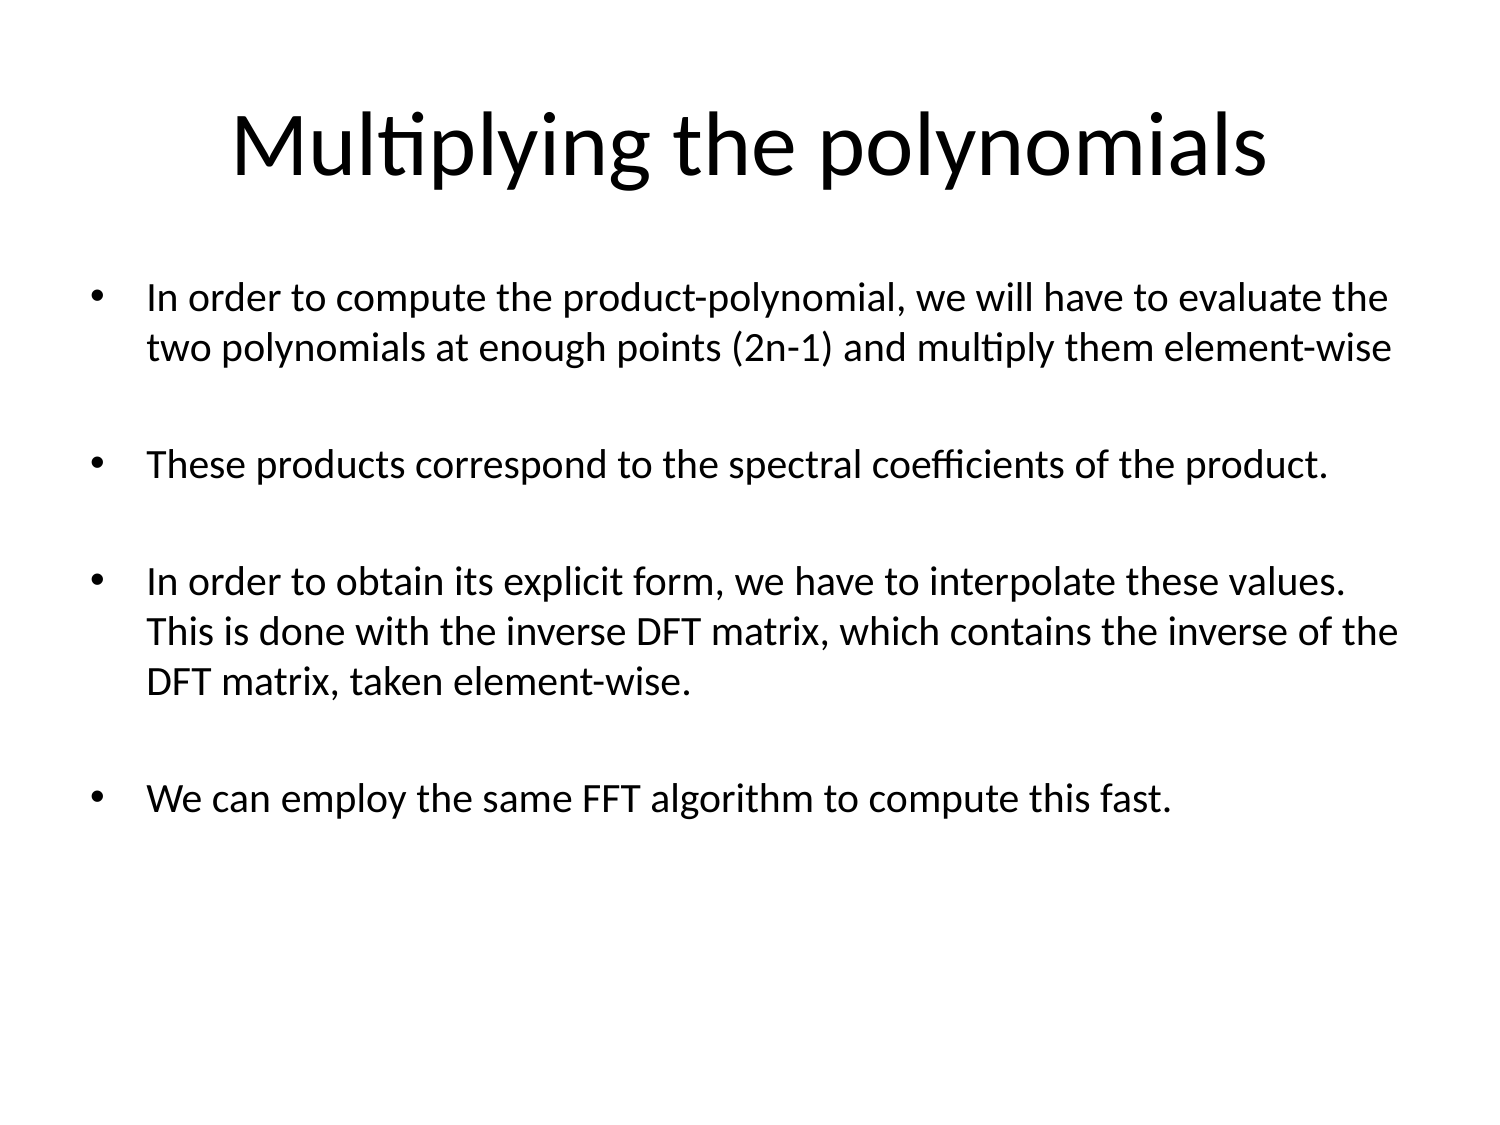

# Multiplying the polynomials
In order to compute the product-polynomial, we will have to evaluate the two polynomials at enough points (2n-1) and multiply them element-wise

These products correspond to the spectral coefficients of the product.

In order to obtain its explicit form, we have to interpolate these values. This is done with the inverse DFT matrix, which contains the inverse of the DFT matrix, taken element-wise.

We can employ the same FFT algorithm to compute this fast.